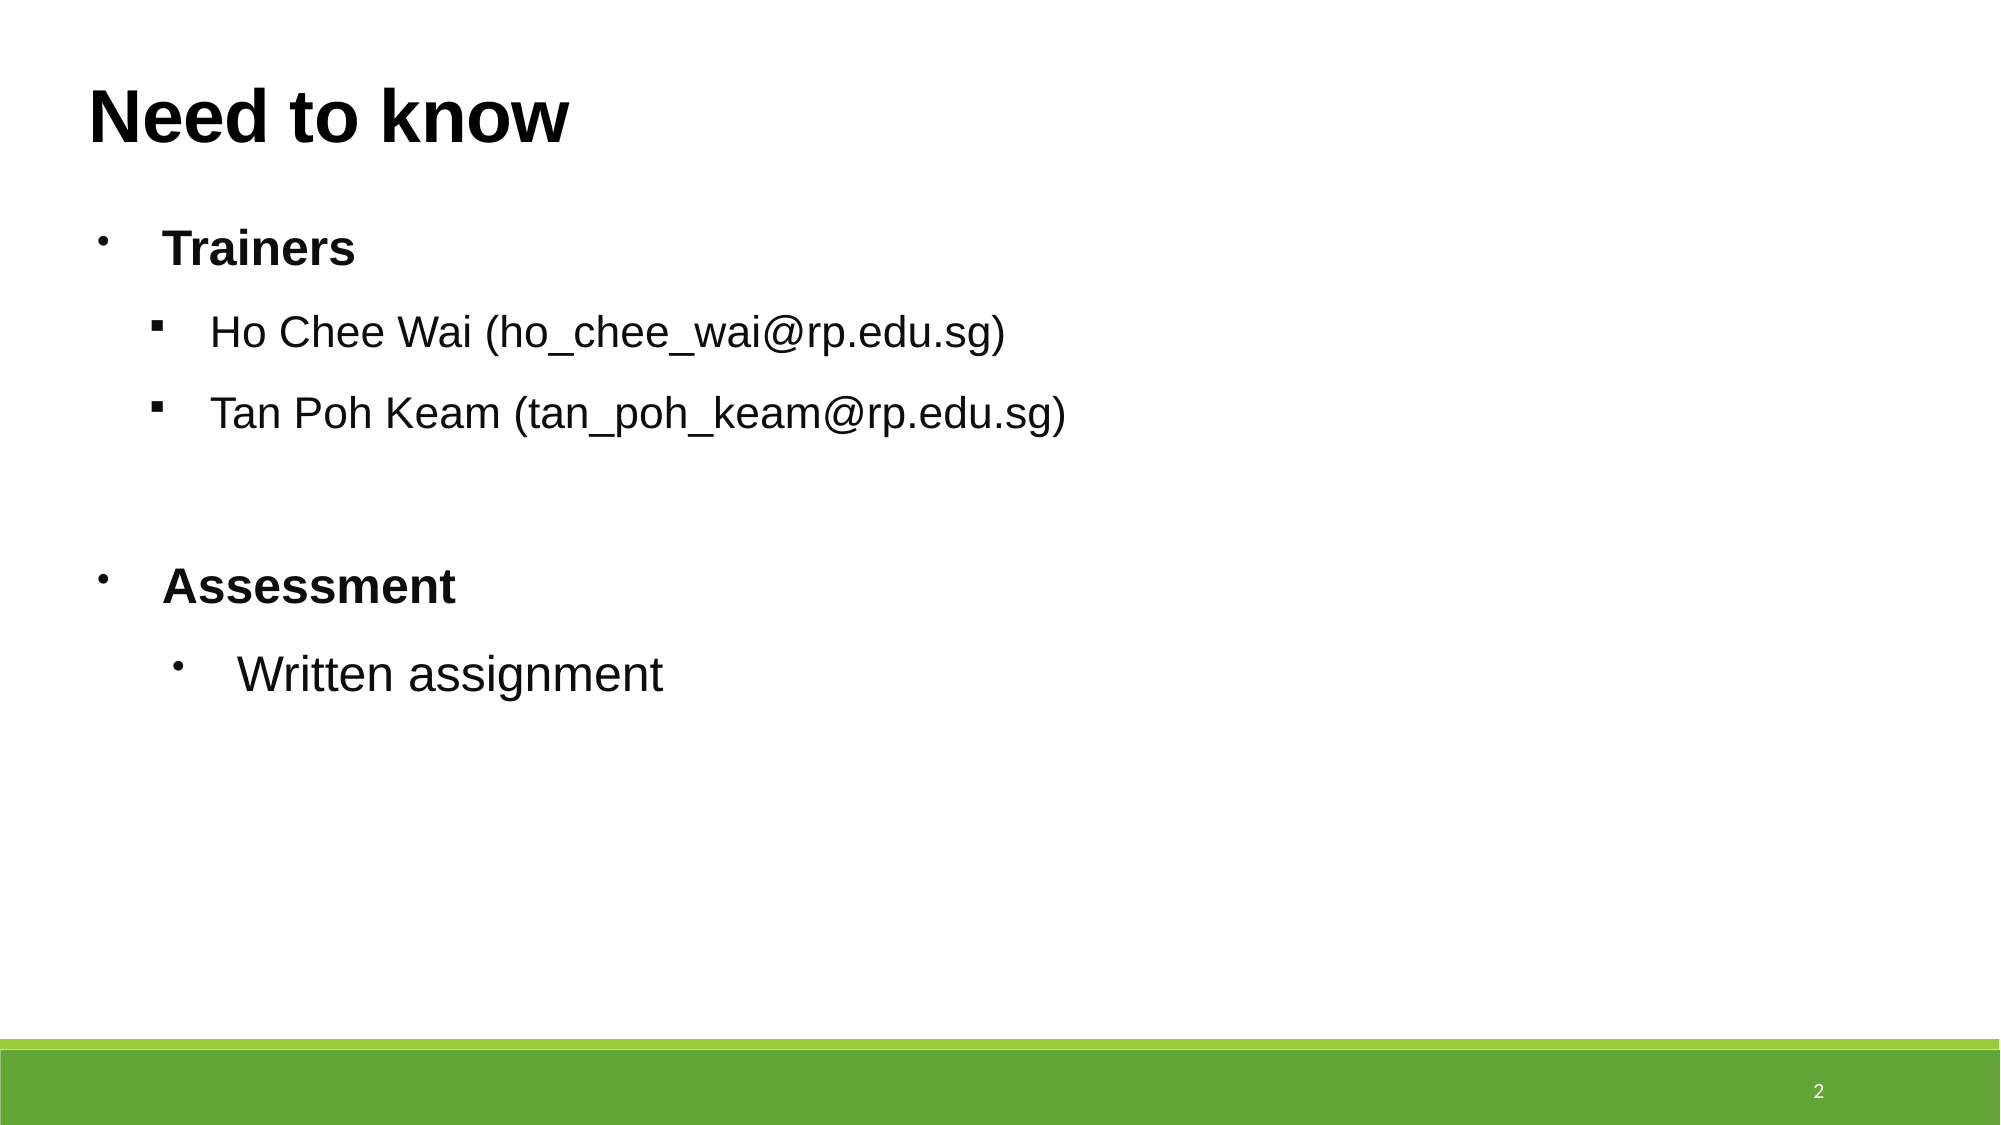

Need to know
Trainers
Ho Chee Wai (ho_chee_wai@rp.edu.sg)
Tan Poh Keam (tan_poh_keam@rp.edu.sg)

Assessment
Written assignment
2